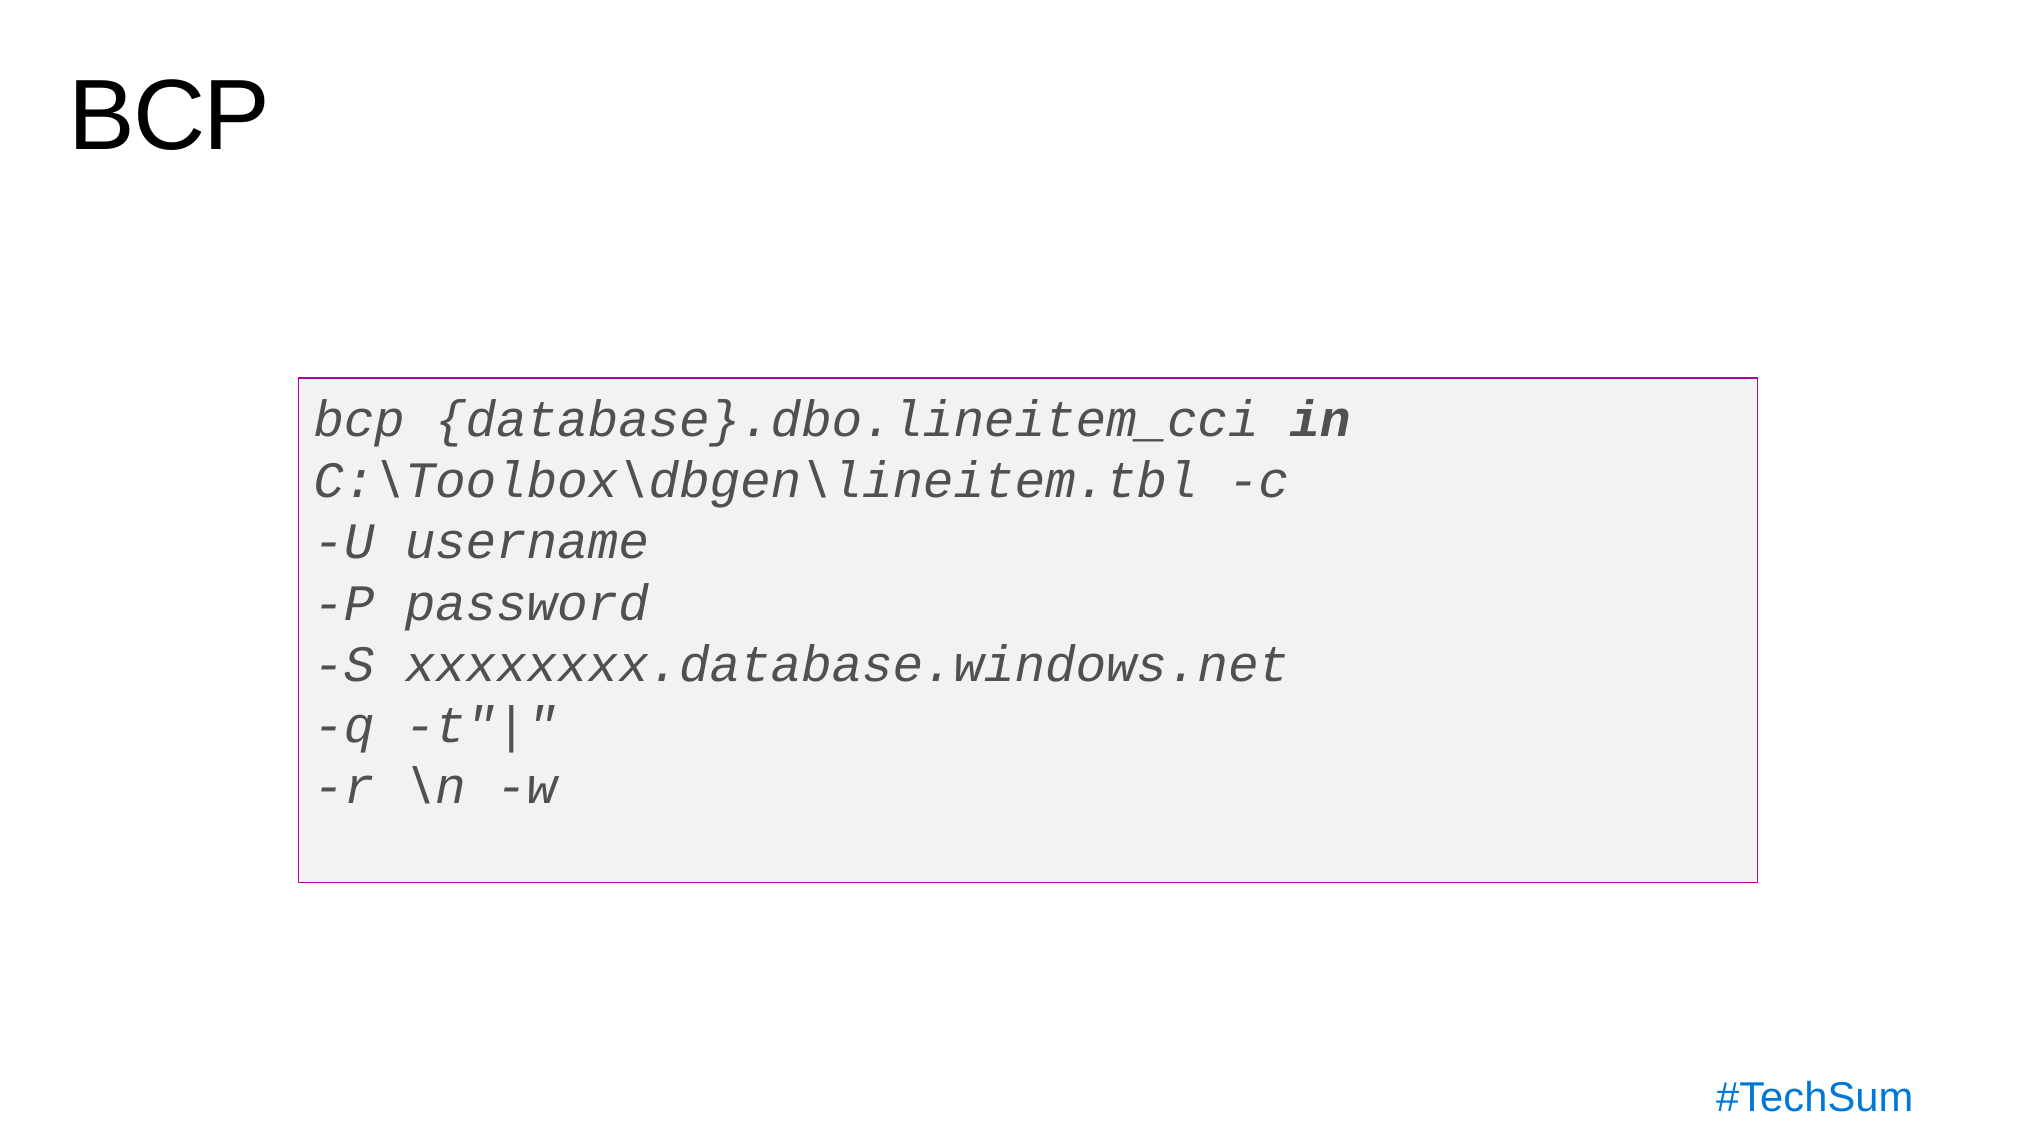

# BCP
bcp {database}.dbo.lineitem_cci in
C:\Toolbox\dbgen\lineitem.tbl -c
-U username
-P password
-S xxxxxxxx.database.windows.net
-q -t"|"
-r \n -w